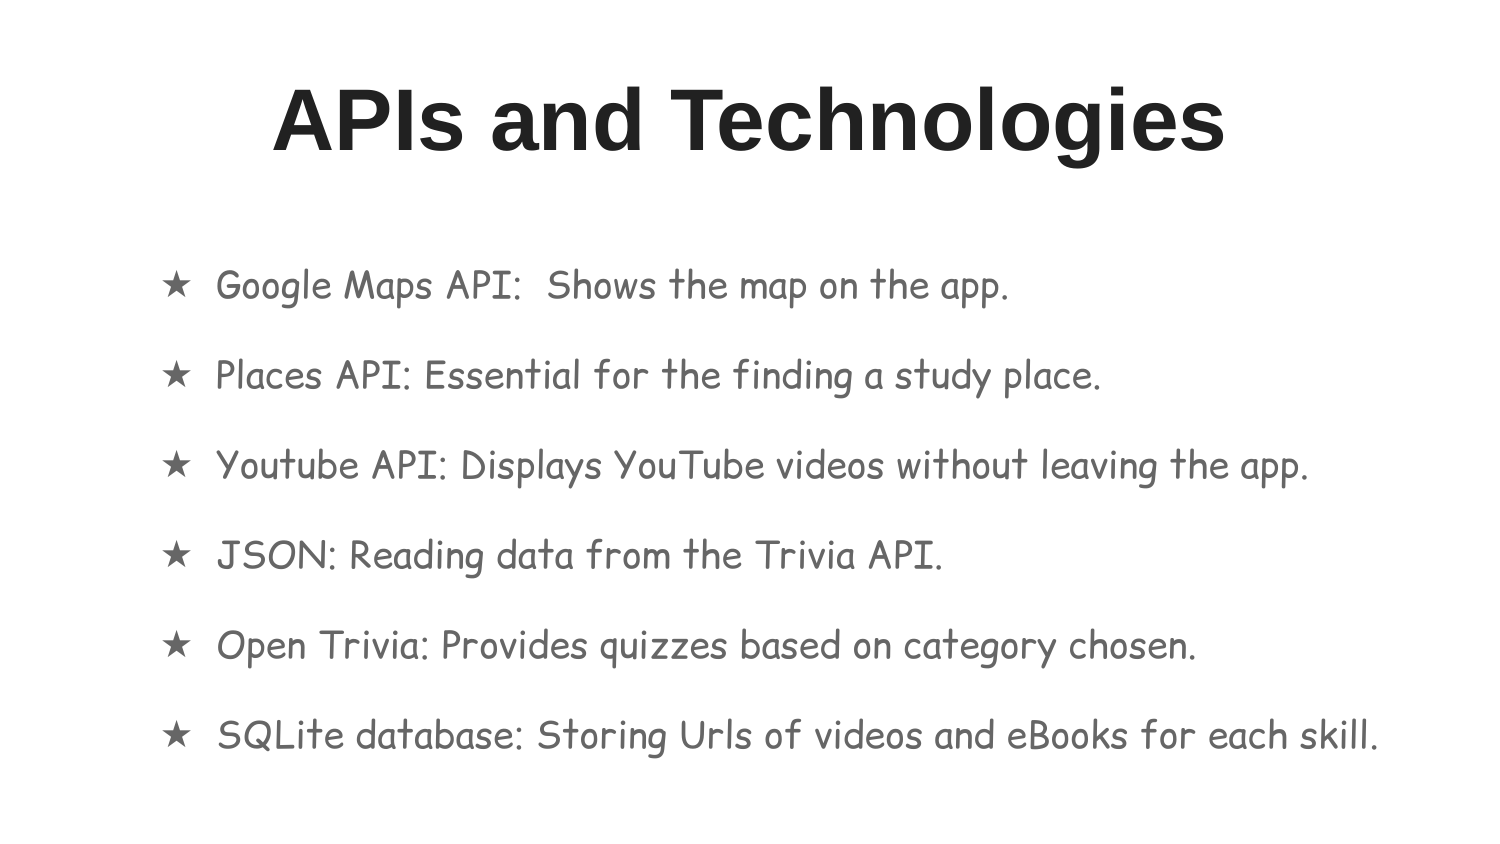

# APIs and Technologies
Google Maps API:  Shows the map on the app.
Places API: Essential for the finding a study place.
Youtube API: Displays YouTube videos without leaving the app.
JSON: Reading data from the Trivia API.
Open Trivia: Provides quizzes based on category chosen.
SQLite database: Storing Urls of videos and eBooks for each skill.